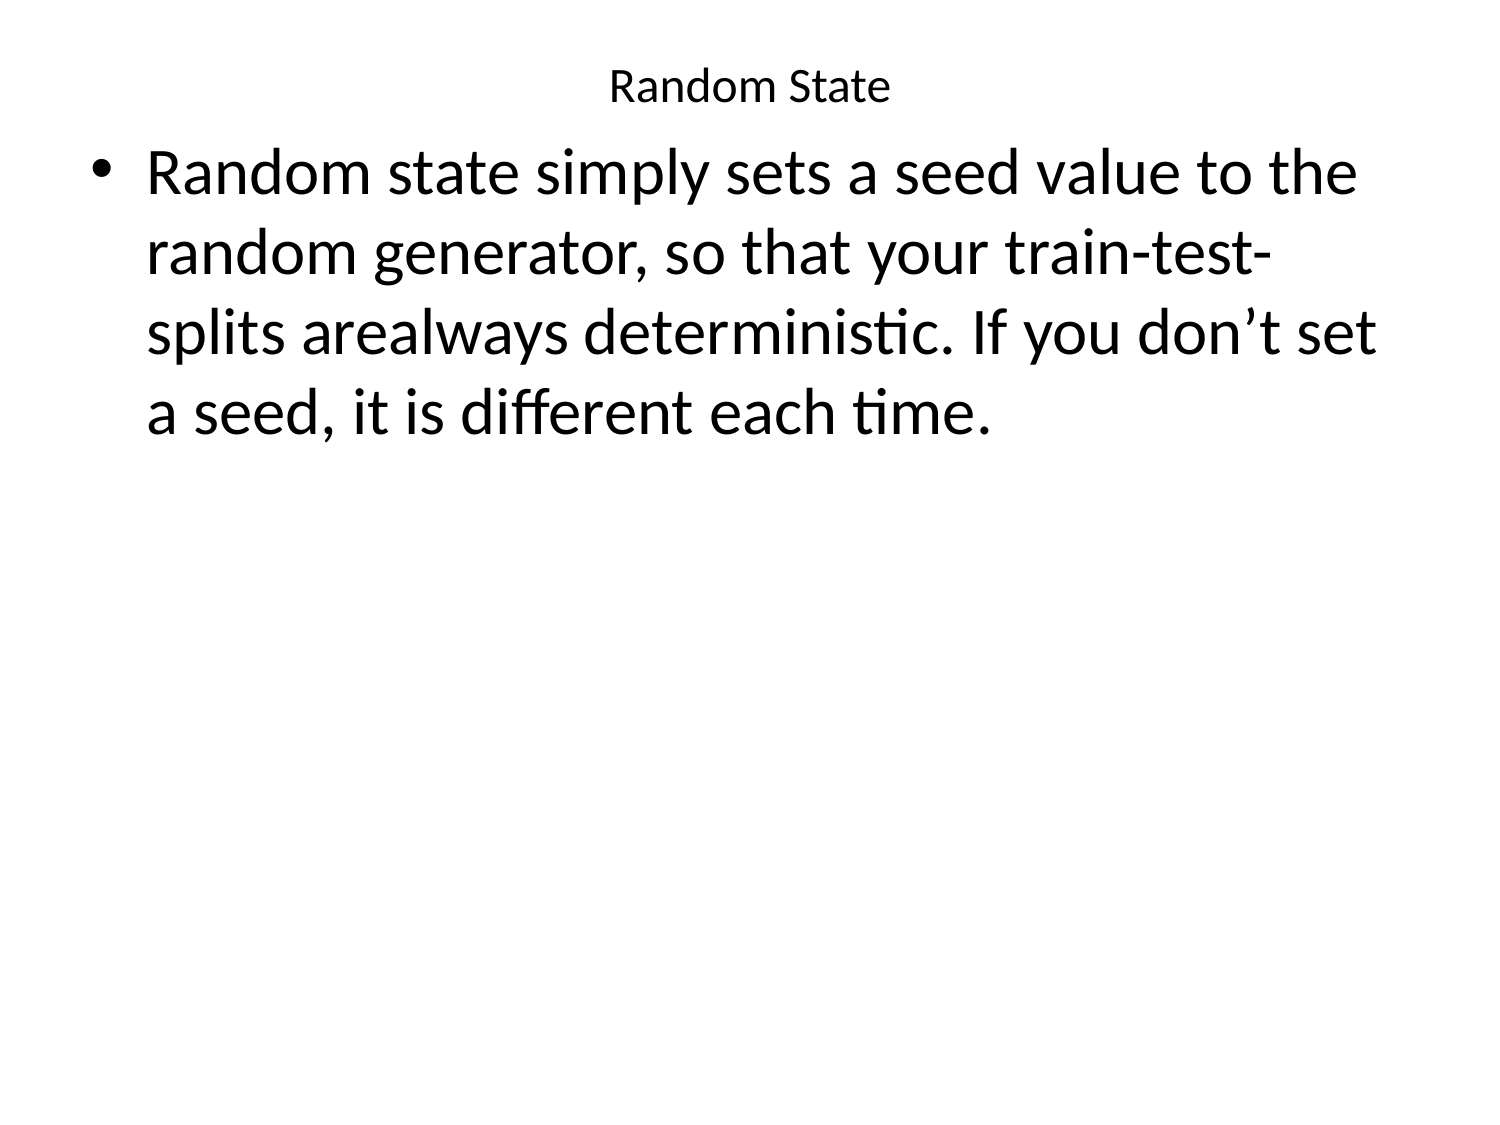

# Random State
Random state simply sets a seed value to the random generator, so that your train-test-splits arealways deterministic. If you don’t set a seed, it is different each time.